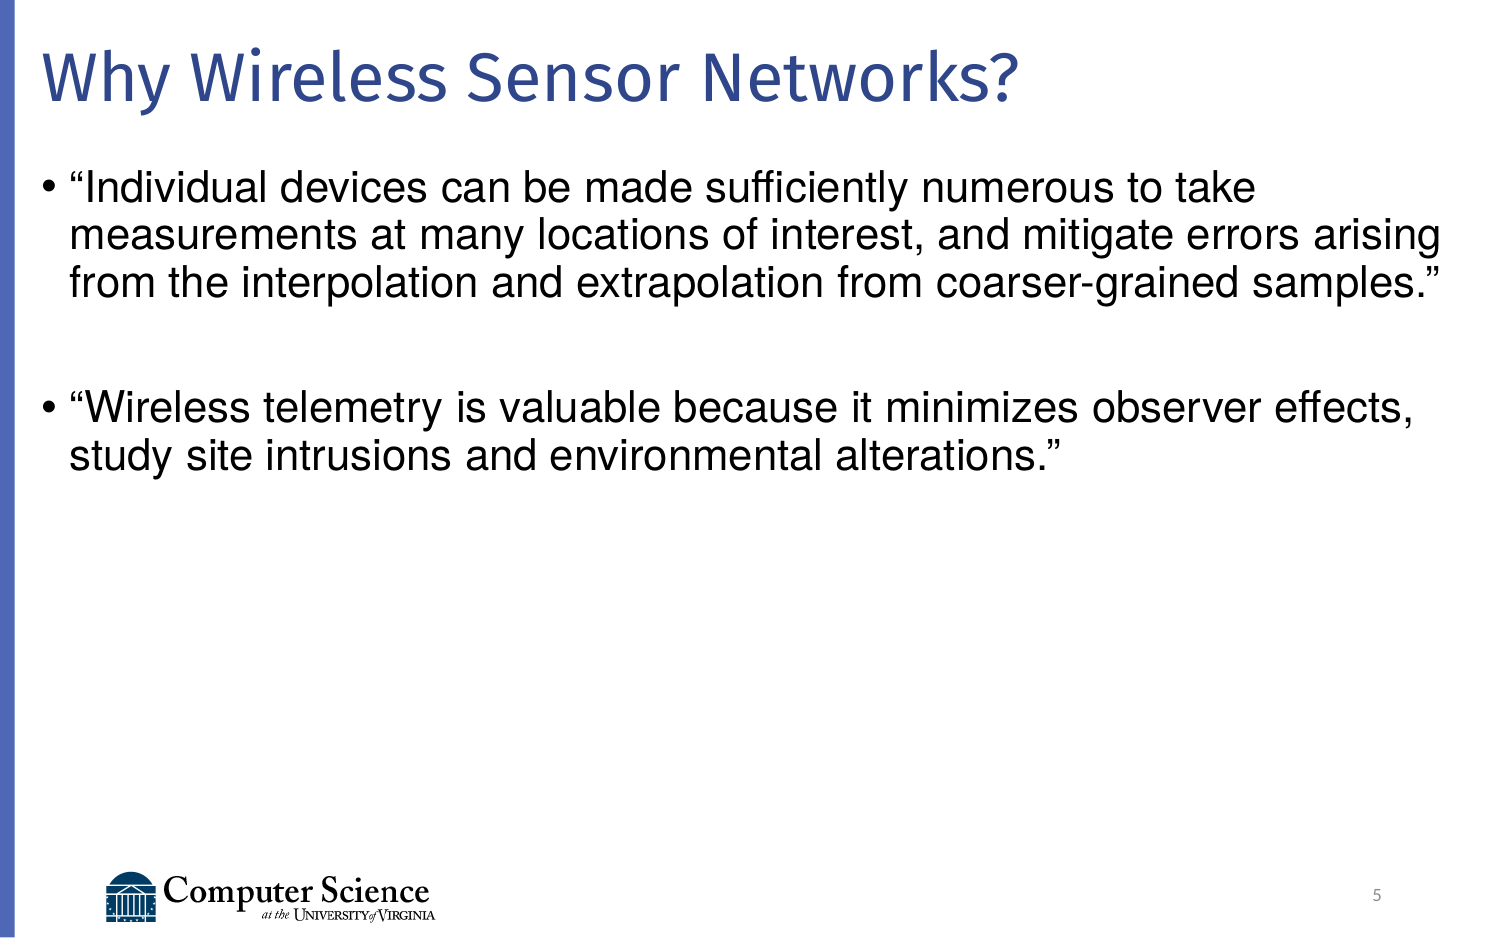

# Why Wireless Sensor Networks?
“Individual devices can be made sufficiently numerous to take measurements at many locations of interest, and mitigate errors arising from the interpolation and extrapolation from coarser-grained samples.”

“Wireless telemetry is valuable because it minimizes observer effects, study site intrusions and environmental alterations.”

5